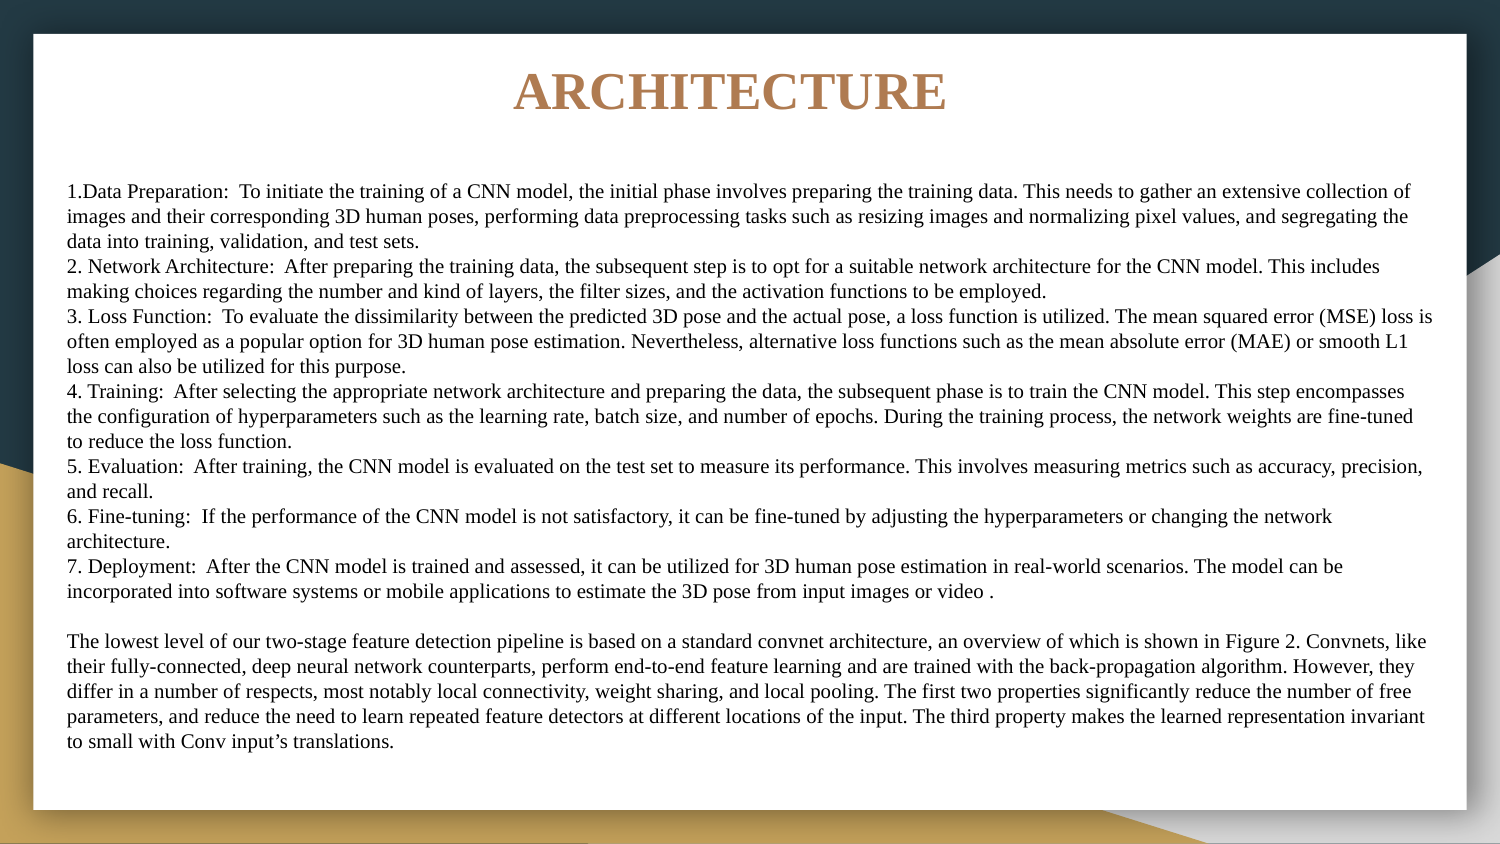

# ARCHITECTURE

1.Data Preparation:  To initiate the training of a CNN model, the initial phase involves preparing the training data. This needs to gather an extensive collection of images and their corresponding 3D human poses, performing data preprocessing tasks such as resizing images and normalizing pixel values, and segregating the data into training, validation, and test sets.
2. Network Architecture:  After preparing the training data, the subsequent step is to opt for a suitable network architecture for the CNN model. This includes making choices regarding the number and kind of layers, the filter sizes, and the activation functions to be employed.
3. Loss Function:  To evaluate the dissimilarity between the predicted 3D pose and the actual pose, a loss function is utilized. The mean squared error (MSE) loss is often employed as a popular option for 3D human pose estimation. Nevertheless, alternative loss functions such as the mean absolute error (MAE) or smooth L1 loss can also be utilized for this purpose.
4. Training:  After selecting the appropriate network architecture and preparing the data, the subsequent phase is to train the CNN model. This step encompasses the configuration of hyperparameters such as the learning rate, batch size, and number of epochs. During the training process, the network weights are fine-tuned to reduce the loss function.
5. Evaluation:  After training, the CNN model is evaluated on the test set to measure its performance. This involves measuring metrics such as accuracy, precision, and recall.
6. Fine-tuning:  If the performance of the CNN model is not satisfactory, it can be fine-tuned by adjusting the hyperparameters or changing the network architecture.
7. Deployment:  After the CNN model is trained and assessed, it can be utilized for 3D human pose estimation in real-world scenarios. The model can be incorporated into software systems or mobile applications to estimate the 3D pose from input images or video .

The lowest level of our two-stage feature detection pipeline is based on a standard convnet architecture, an overview of which is shown in Figure 2. Convnets, like their fully-connected, deep neural network counterparts, perform end-to-end feature learning and are trained with the back-propagation algorithm. However, they differ in a number of respects, most notably local connectivity, weight sharing, and local pooling. The first two properties significantly reduce the number of free parameters, and reduce the need to learn repeated feature detectors at different locations of the input. The third property makes the learned representation invariant to small with Conv input’s translations.